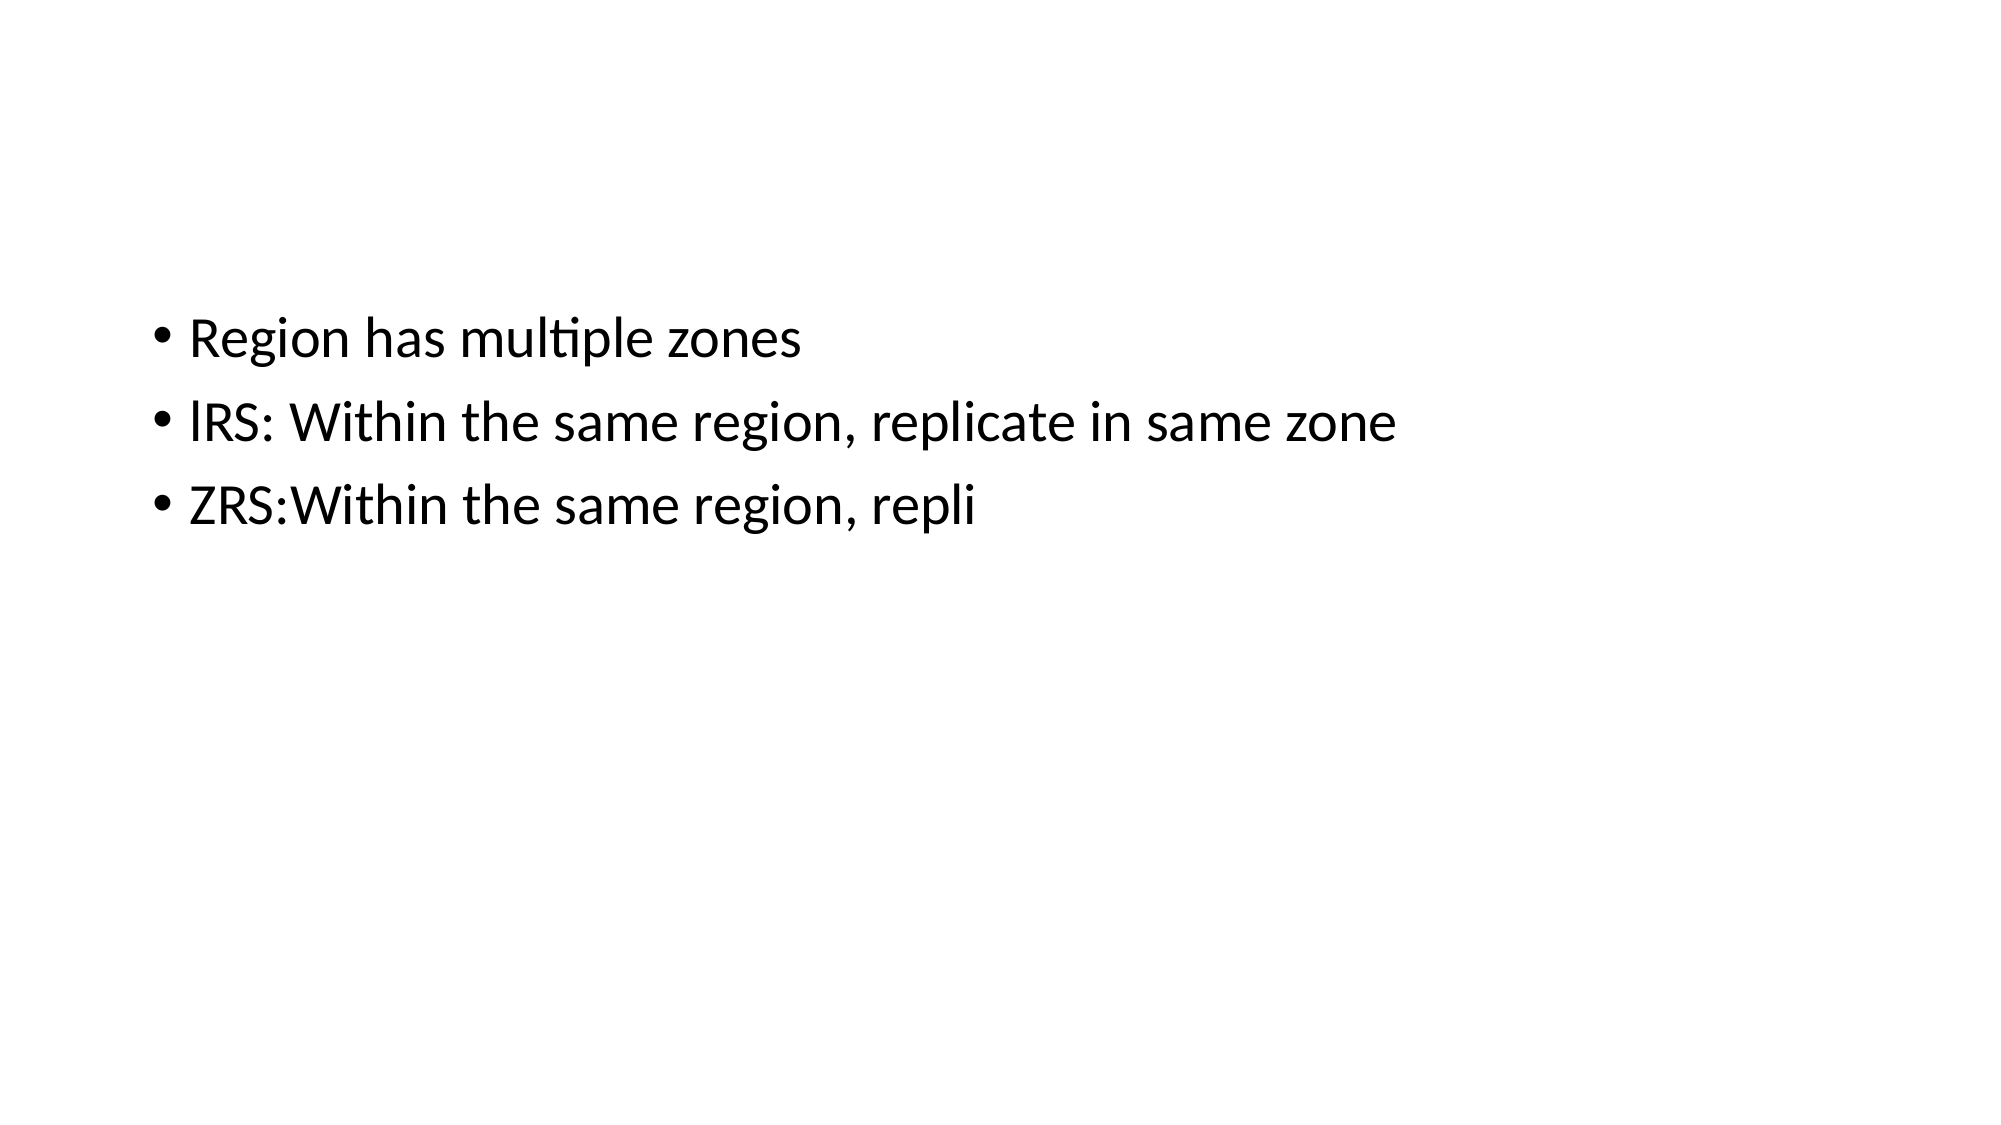

#
Region has multiple zones
lRS: Within the same region, replicate in same zone
ZRS:Within the same region, repli